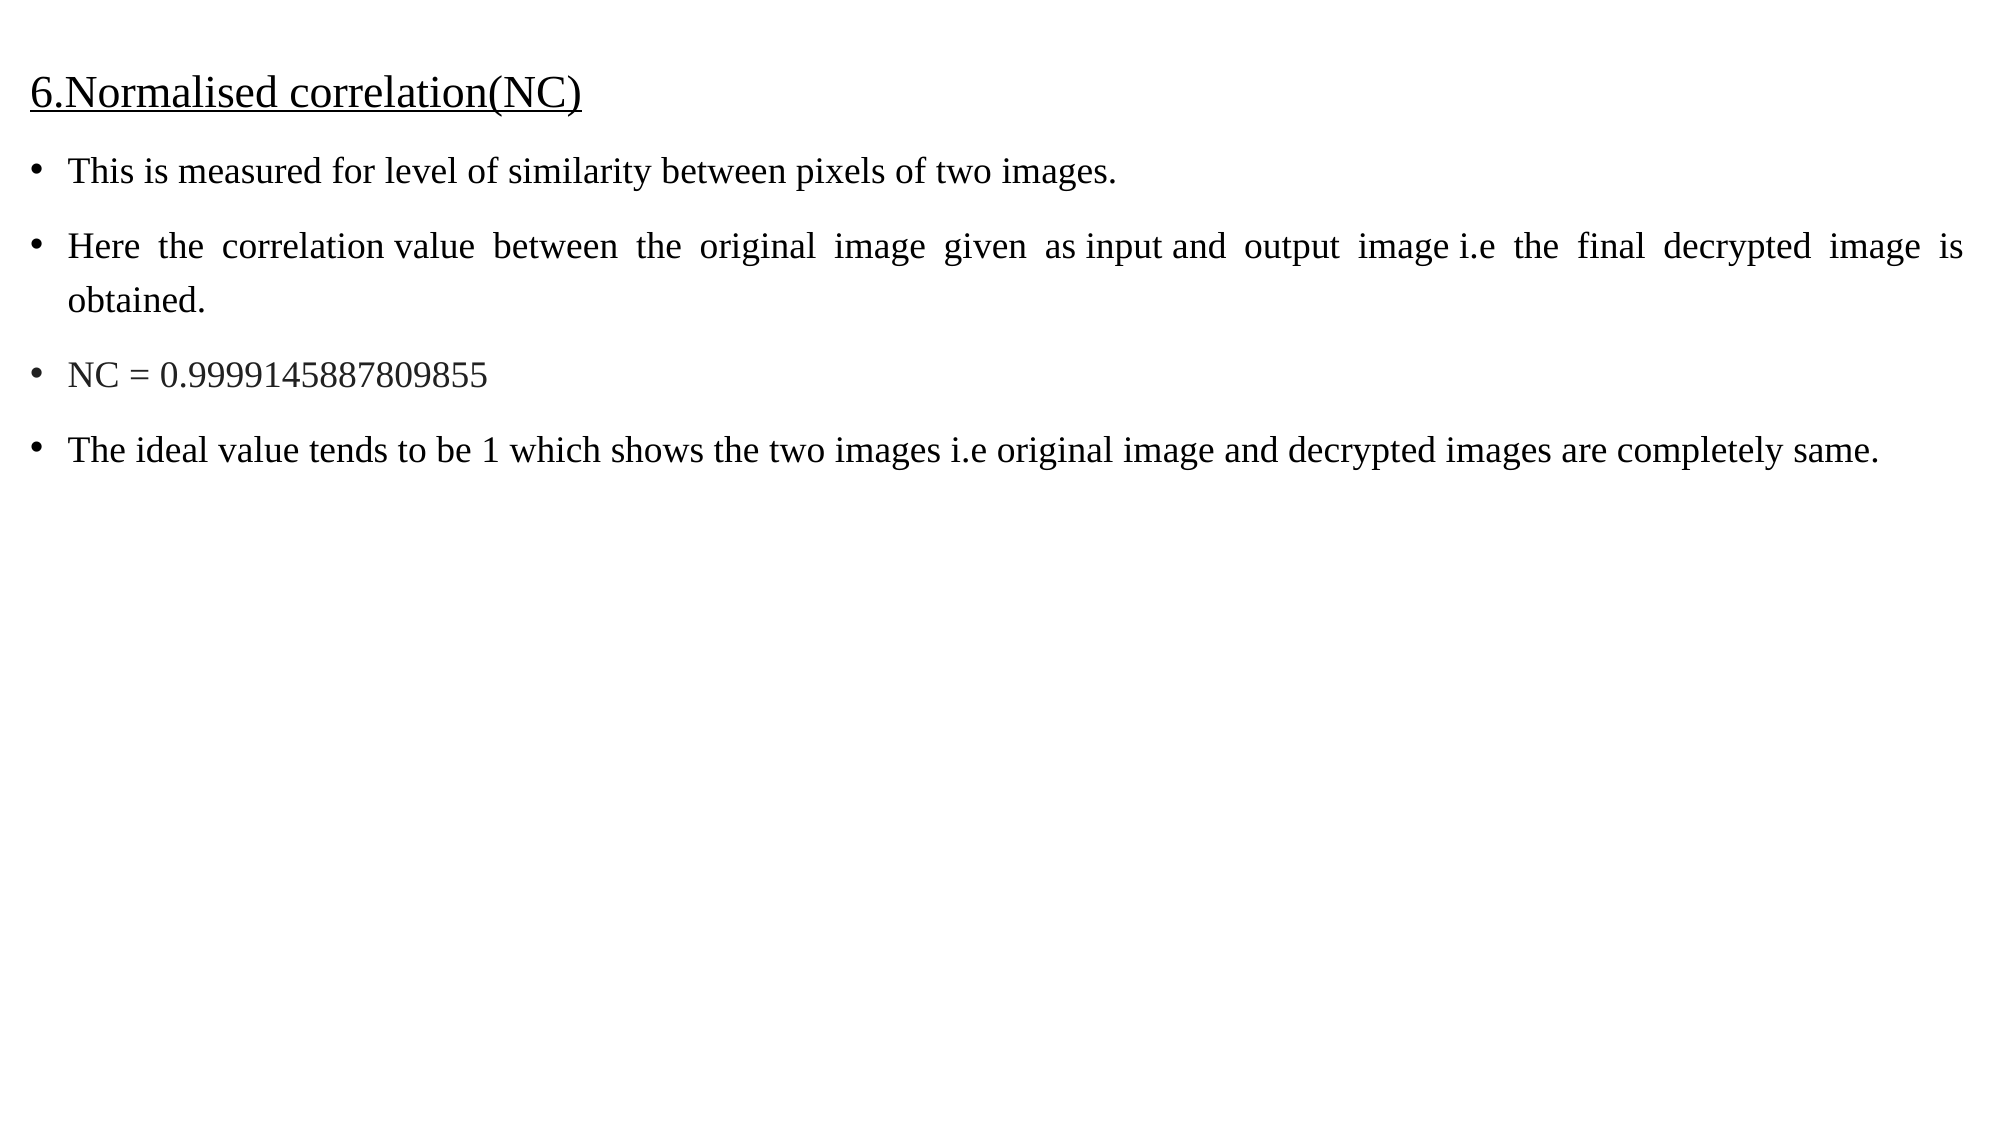

6.Normalised correlation(NC)
This is measured for level of similarity between pixels of two images.
Here the correlation value between the original image given as input and output image i.e the final decrypted image is obtained.
NC = 0.9999145887809855
The ideal value tends to be 1 which shows the two images i.e original image and decrypted images are completely same.